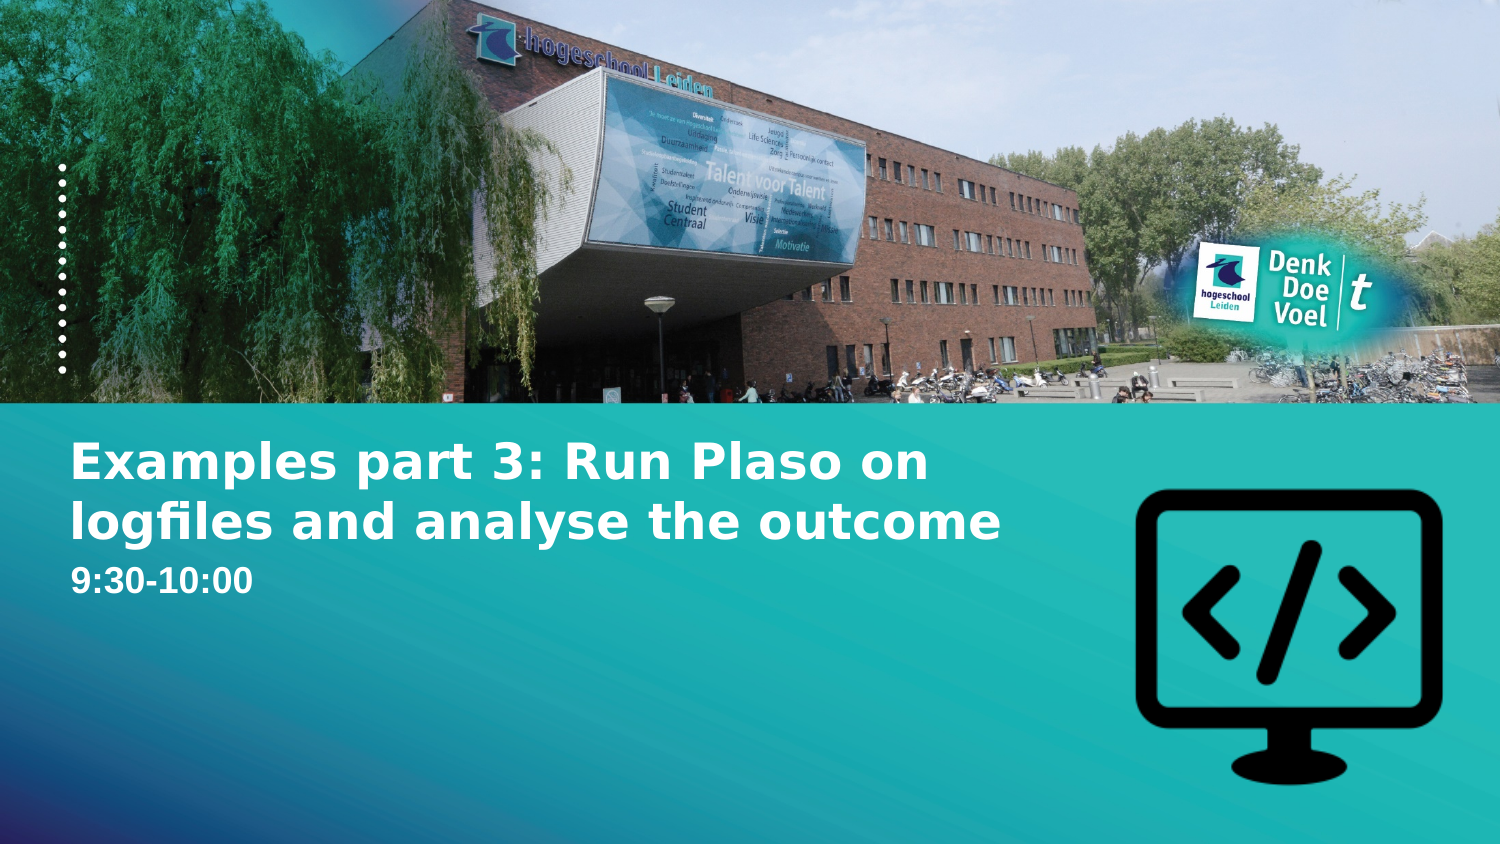

Examples part 3: Run Plaso on logfiles and analyse the outcome
9:30-10:00